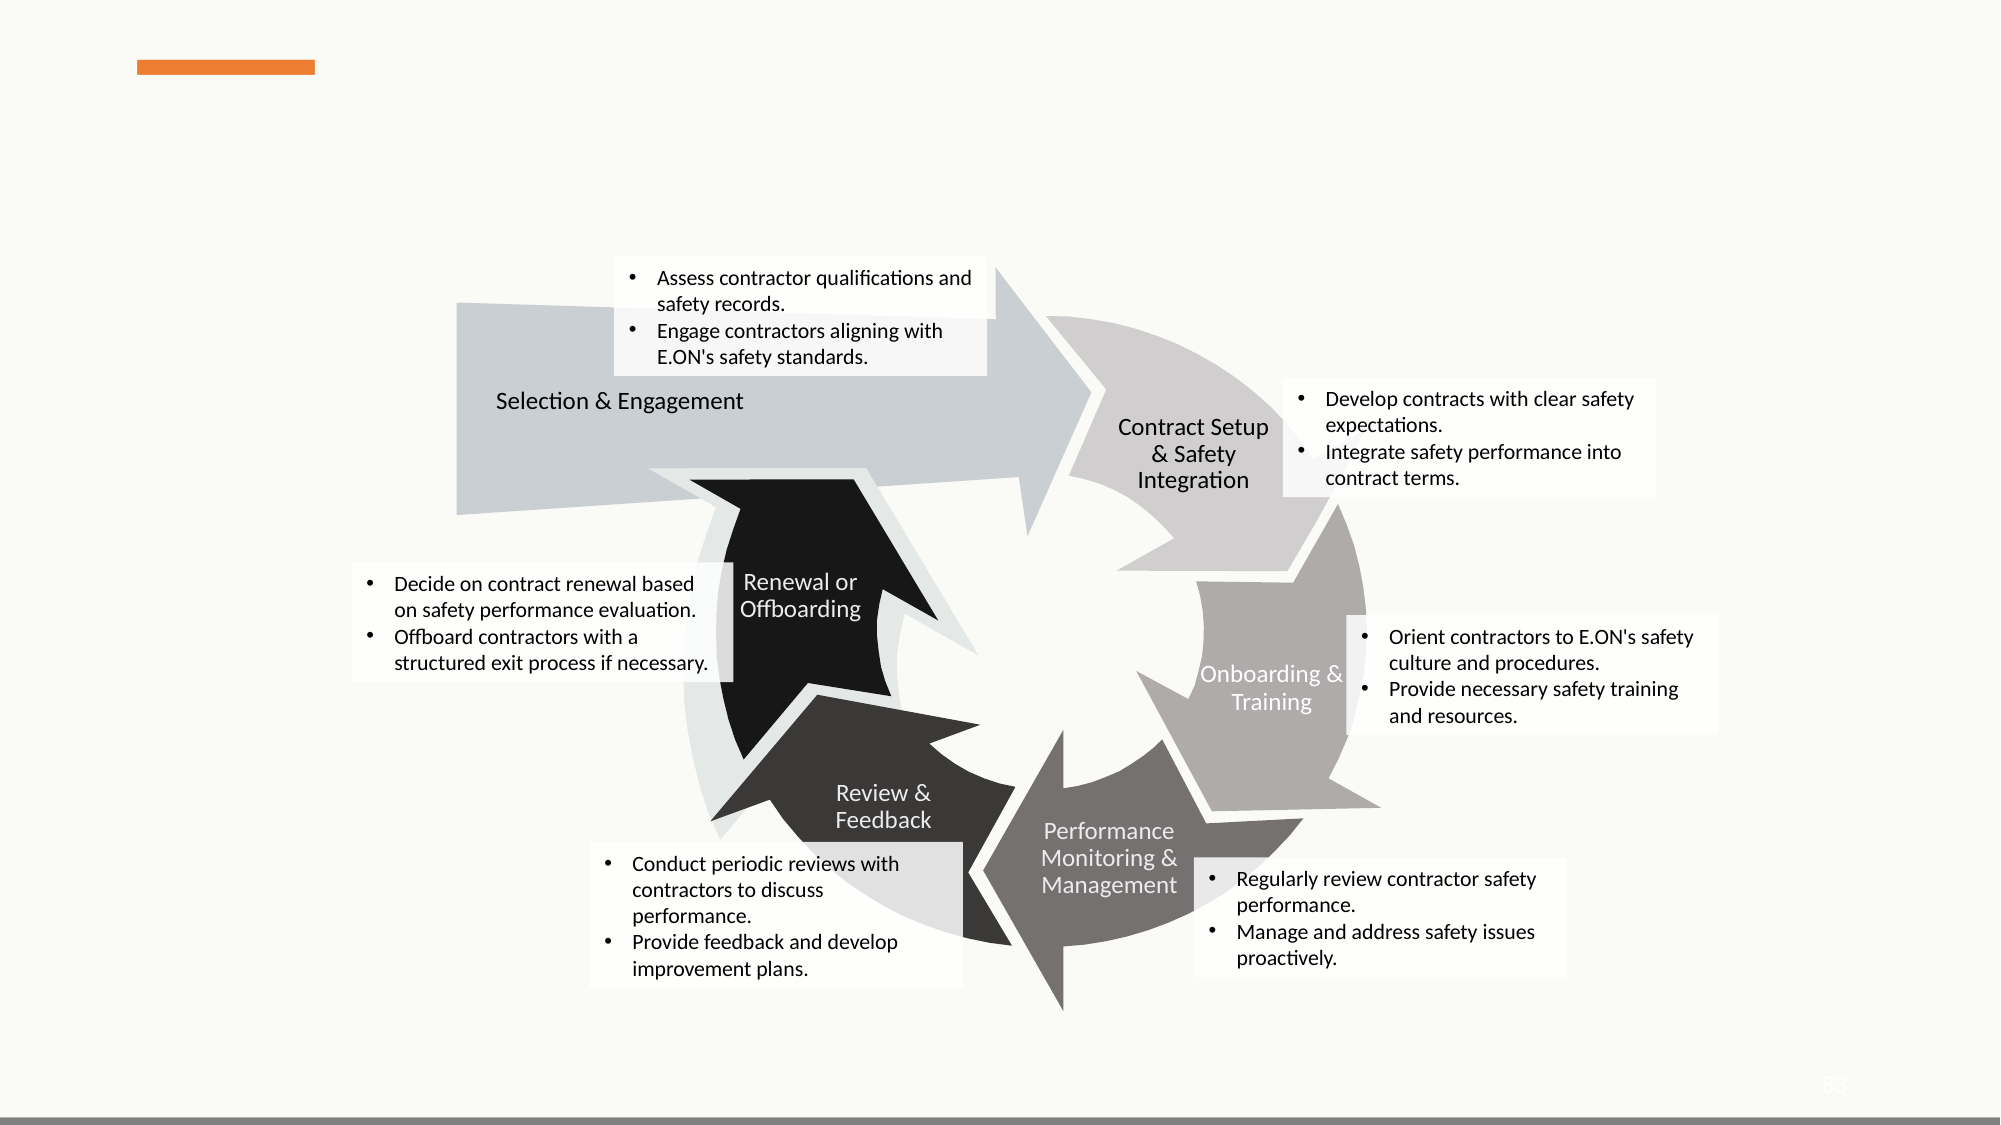

#
Assess contractor qualifications and safety records.
Engage contractors aligning with E.ON's safety standards.

Develop contracts with clear safety expectations.
Integrate safety performance into contract terms.
Selection & Engagement
Contract Setup & Safety Integration

Renewal or Offboarding
Decide on contract renewal based on safety performance evaluation.
Offboard contractors with a structured exit process if necessary.
Orient contractors to E.ON's safety culture and procedures.
Provide necessary safety training and resources.
Onboarding & Training

Review & Feedback
Performance Monitoring & Management
Conduct periodic reviews with contractors to discuss performance.
Provide feedback and develop improvement plans.
Regularly review contractor safety performance.
Manage and address safety issues proactively.
83